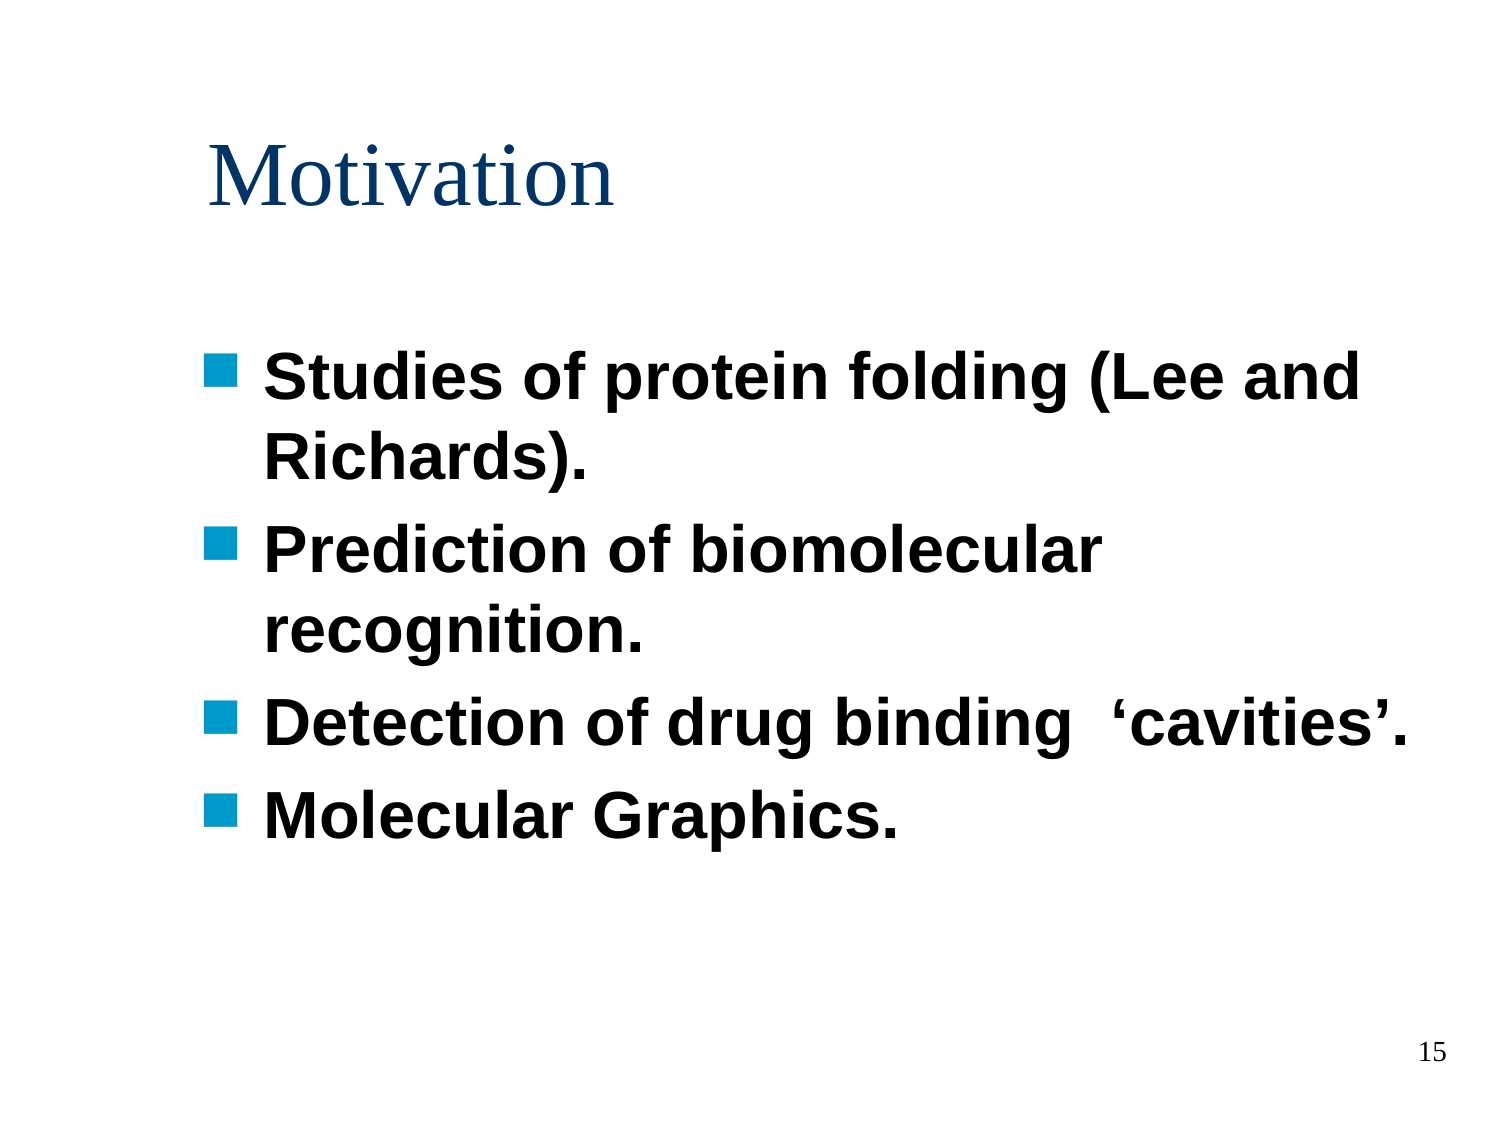

# Motivation
Studies of protein folding (Lee and Richards).
Prediction of biomolecular recognition.
Detection of drug binding  ‘cavities’.
Molecular Graphics.
15